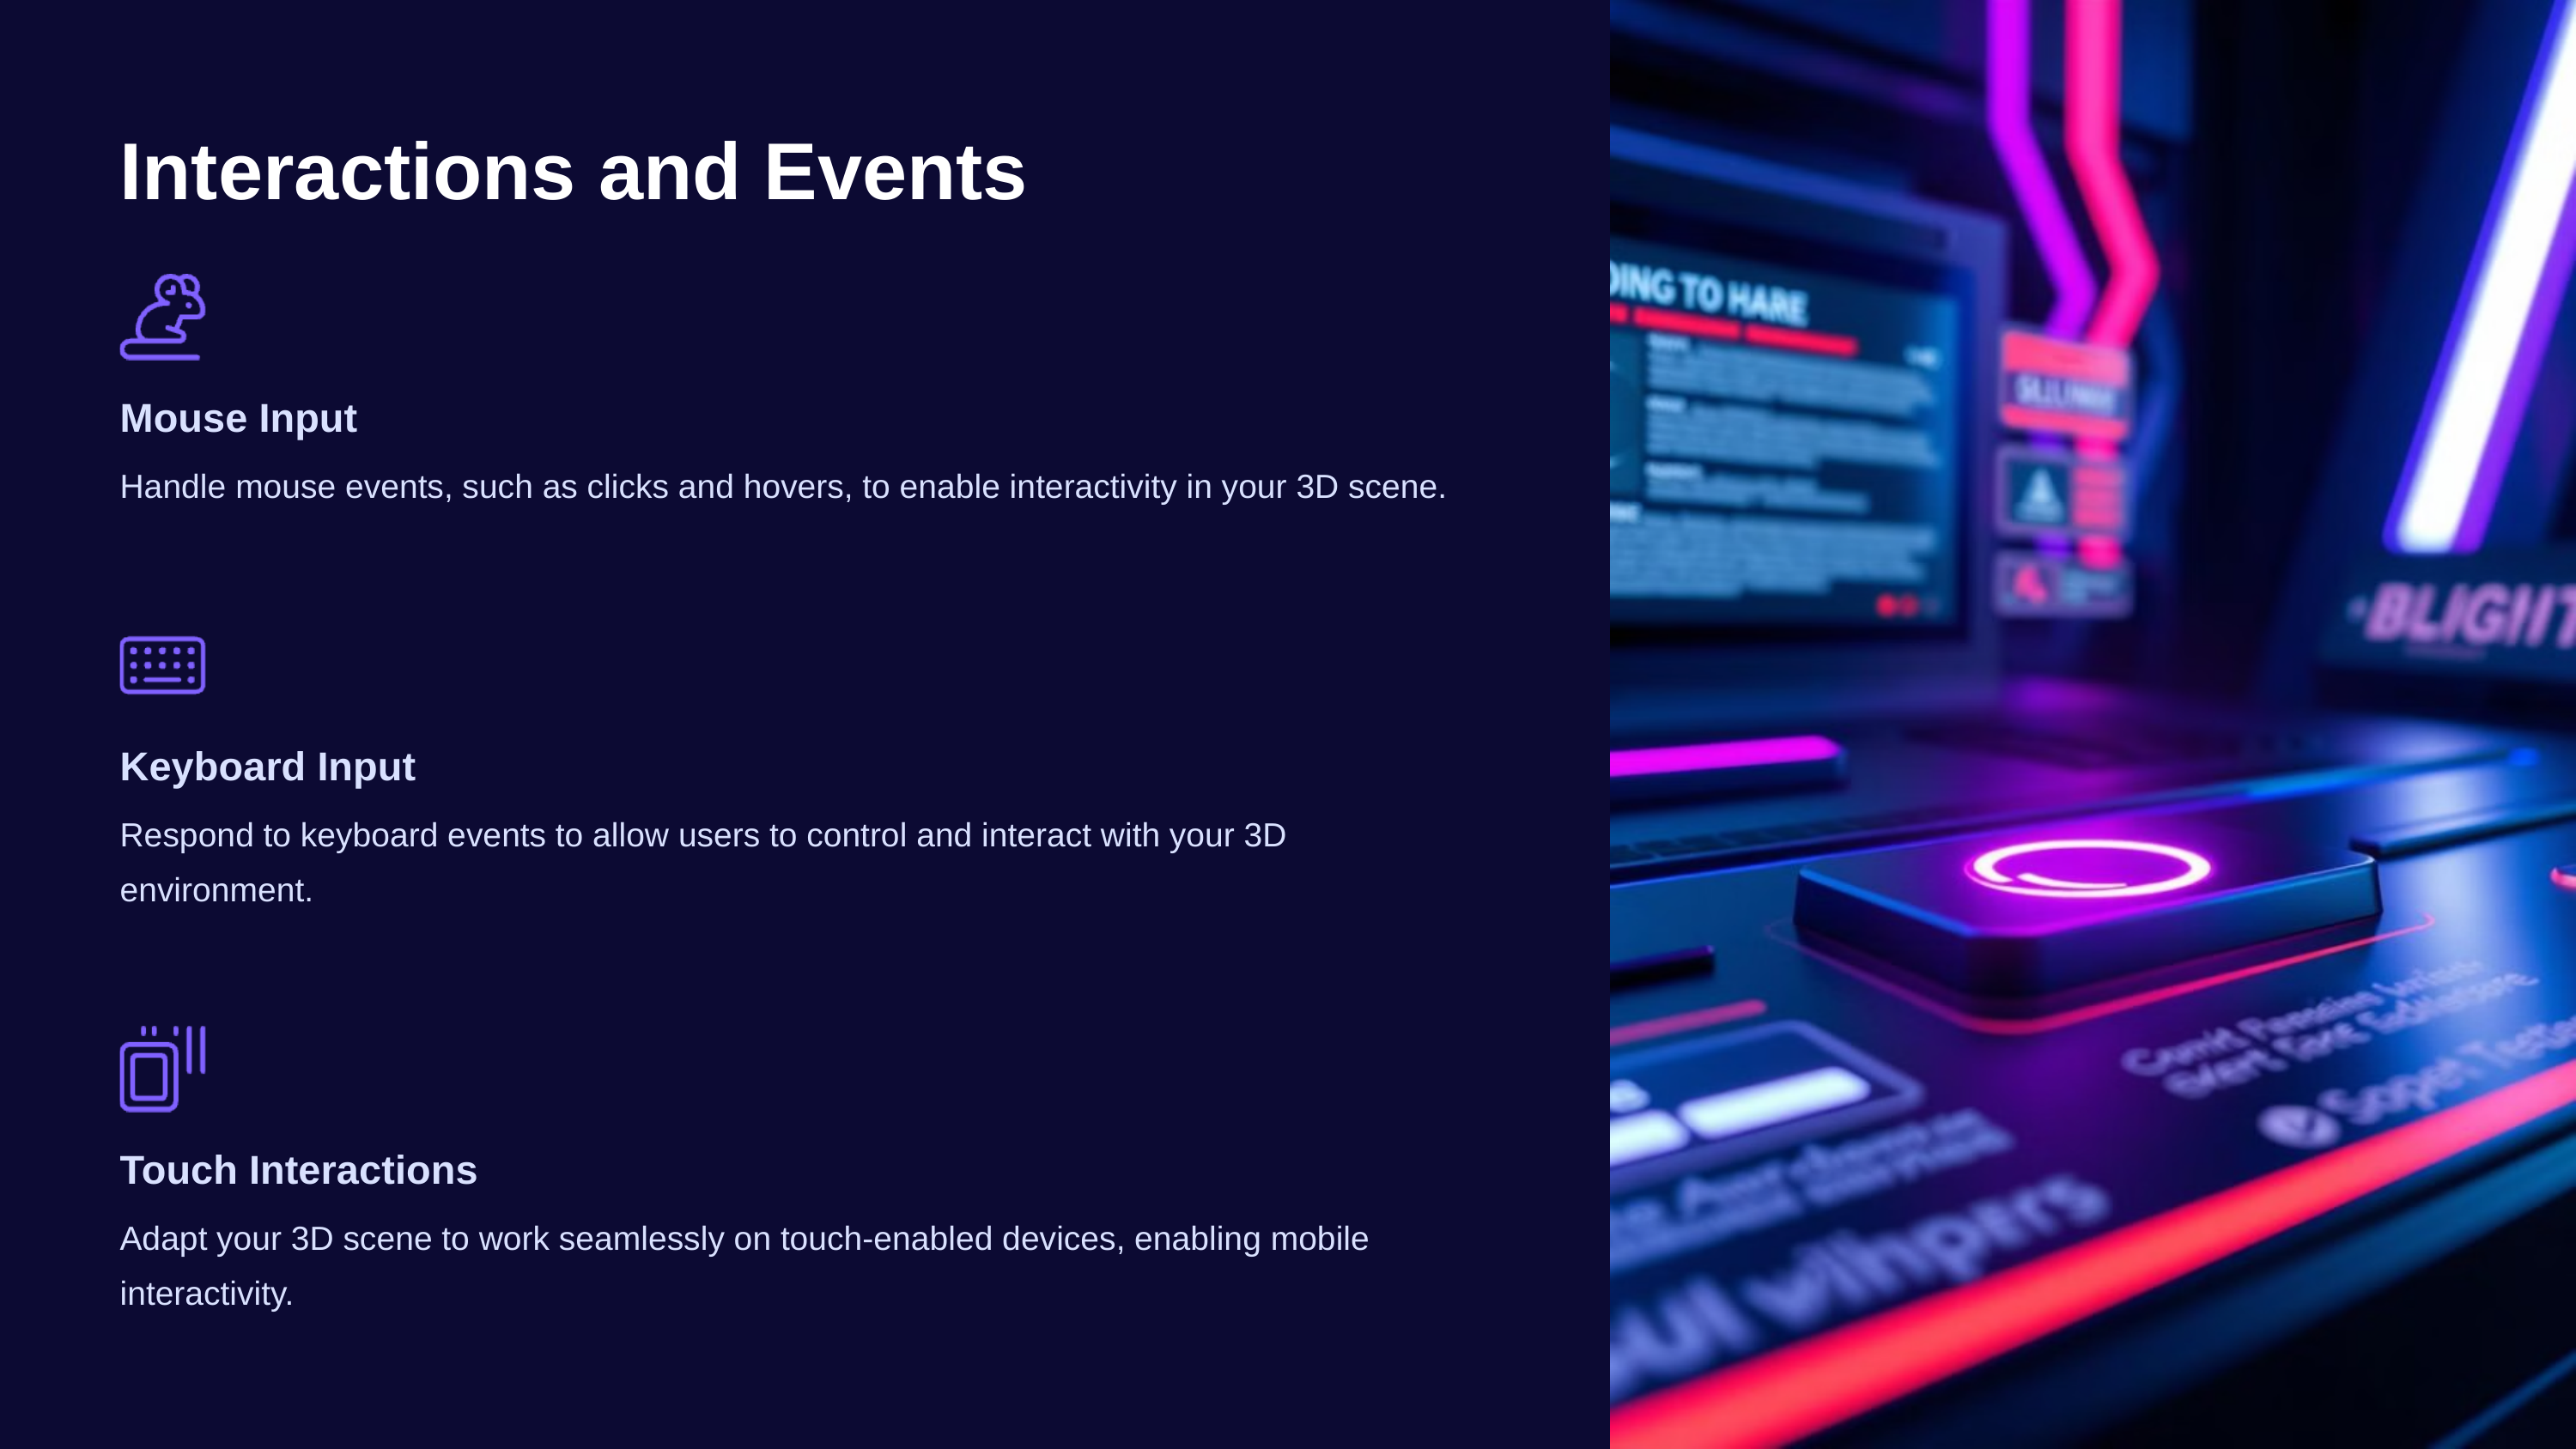

Interactions and Events

Mouse Input
Handle mouse events, such as clicks and hovers, to enable interactivity in your 3D scene.

Keyboard Input
Respond to keyboard events to allow users to control and interact with your 3D environment.

Touch Interactions
Adapt your 3D scene to work seamlessly on touch-enabled devices, enabling mobile interactivity.